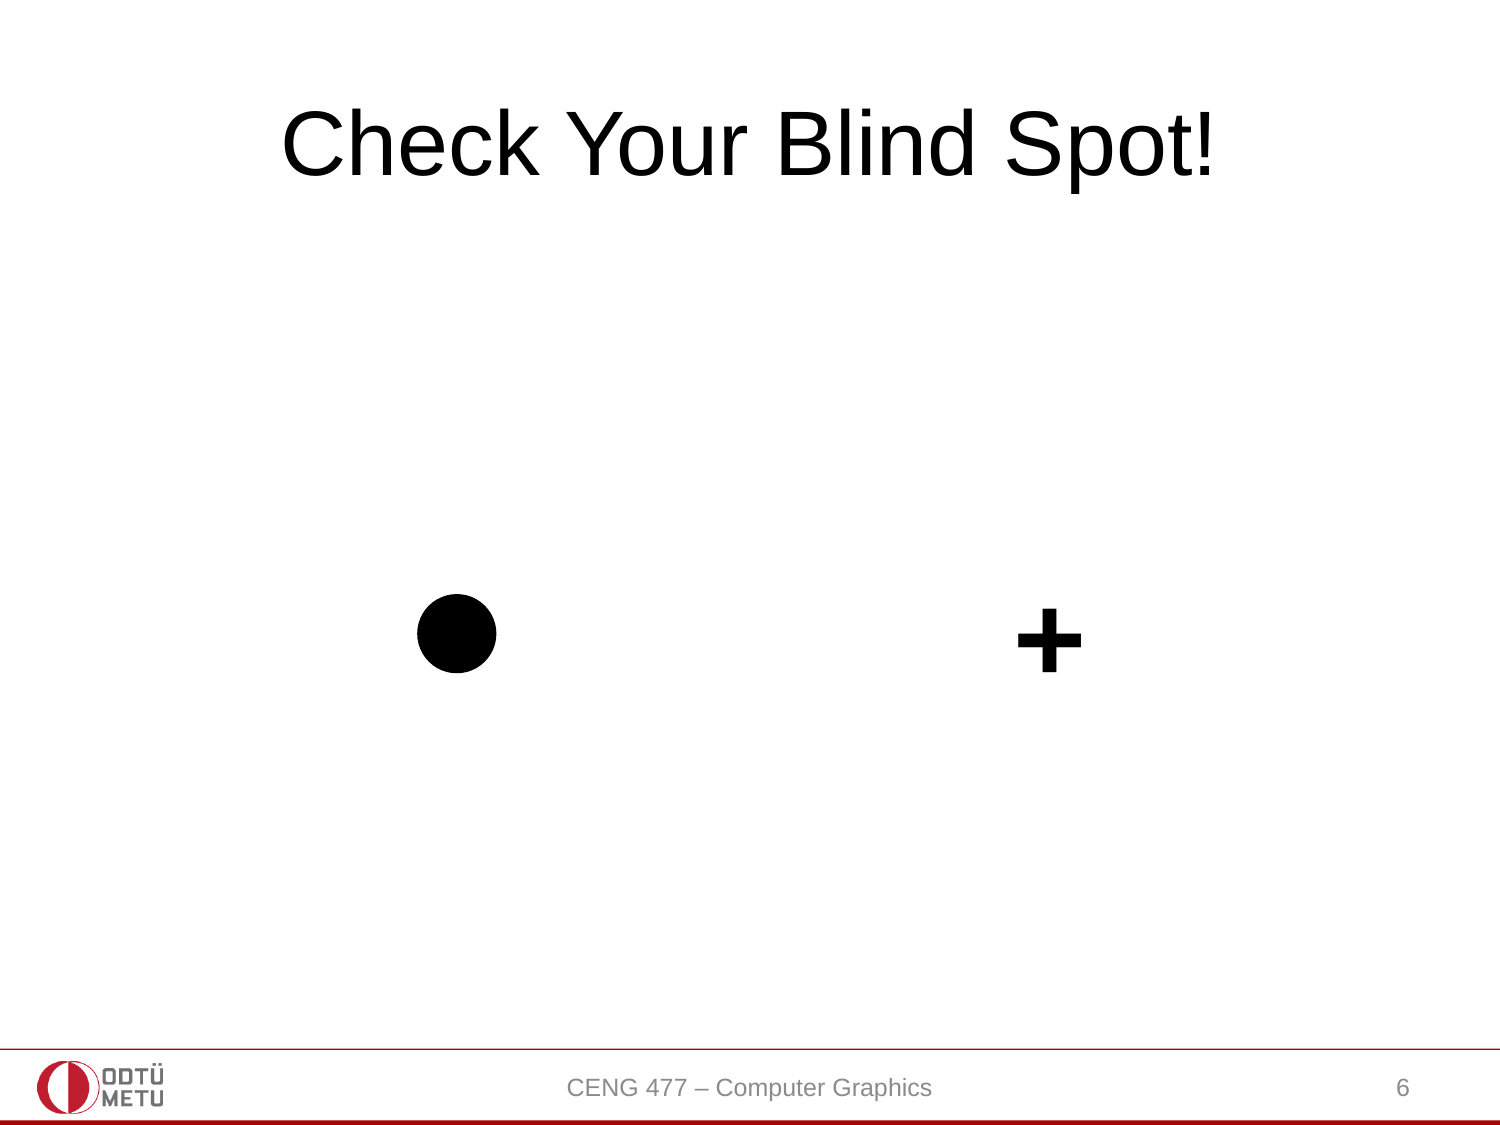

# Check Your Blind Spot!

+

CENG 477 – Computer Graphics
6